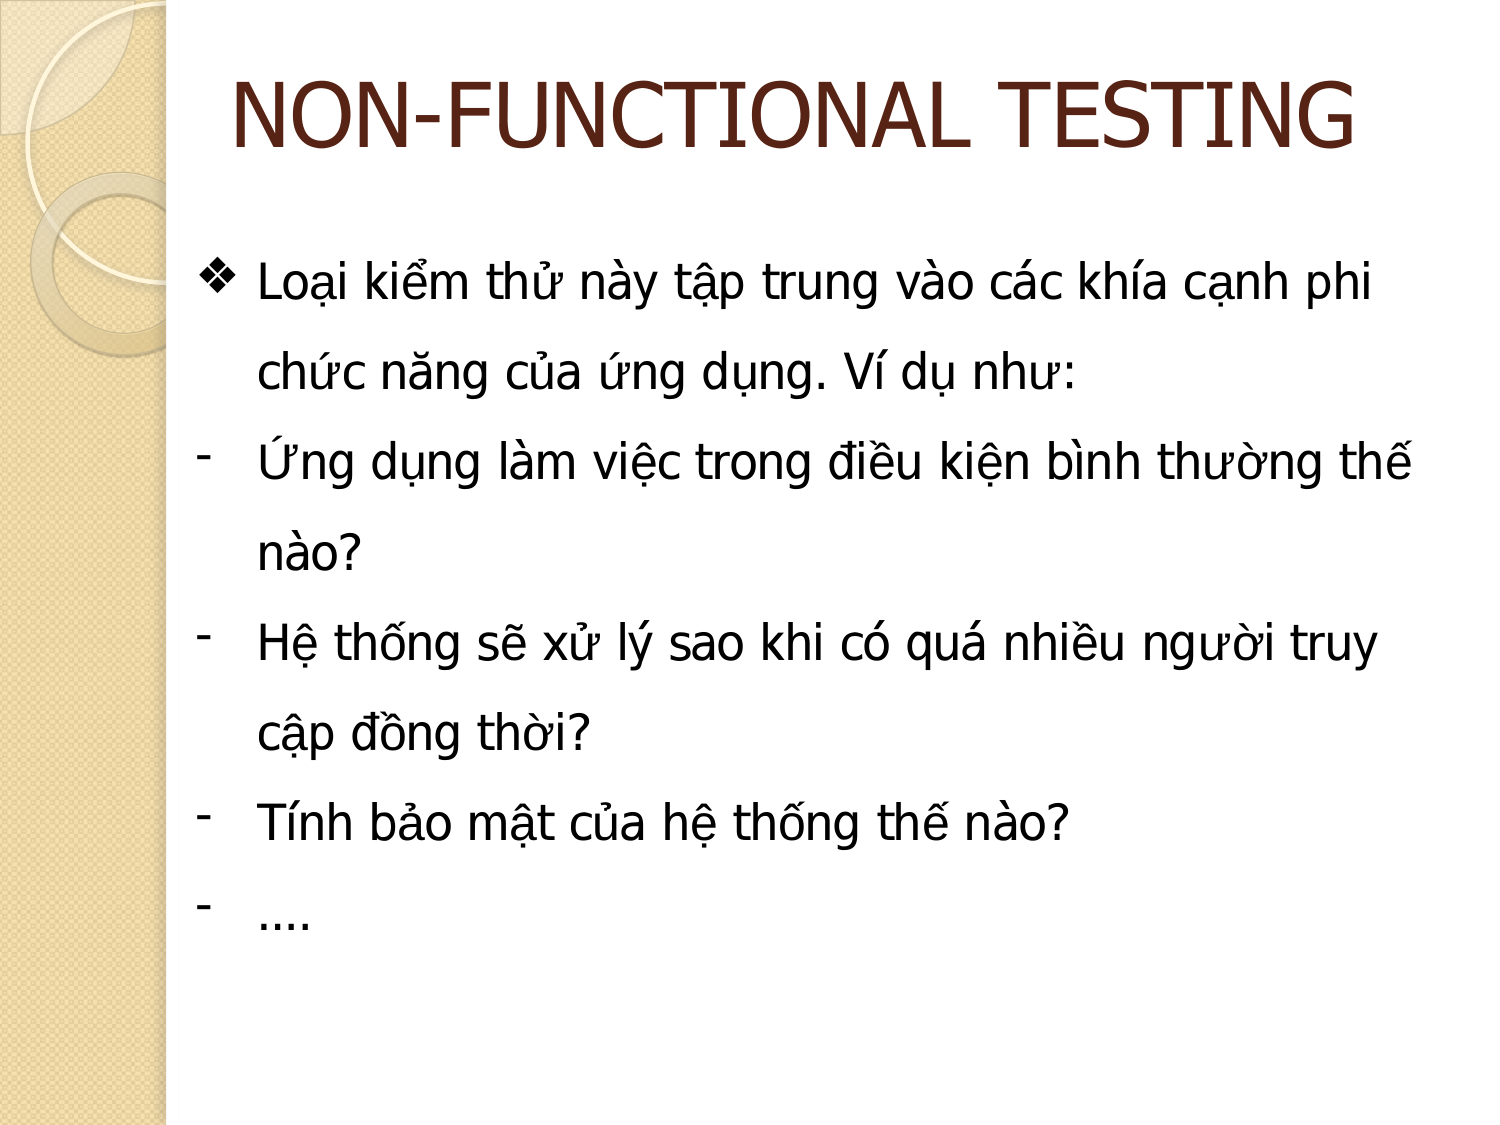

# NON-FUNCTIONAL TESTING

Loại kiểm thử này tập trung vào các khía cạnh phi chức năng của ứng dụng. Ví dụ như:
Ứng dụng làm việc trong điều kiện bình thường thế nào?
Hệ thống sẽ xử lý sao khi có quá nhiều người truy cập đồng thời?
Tính bảo mật của hệ thống thế nào?
….